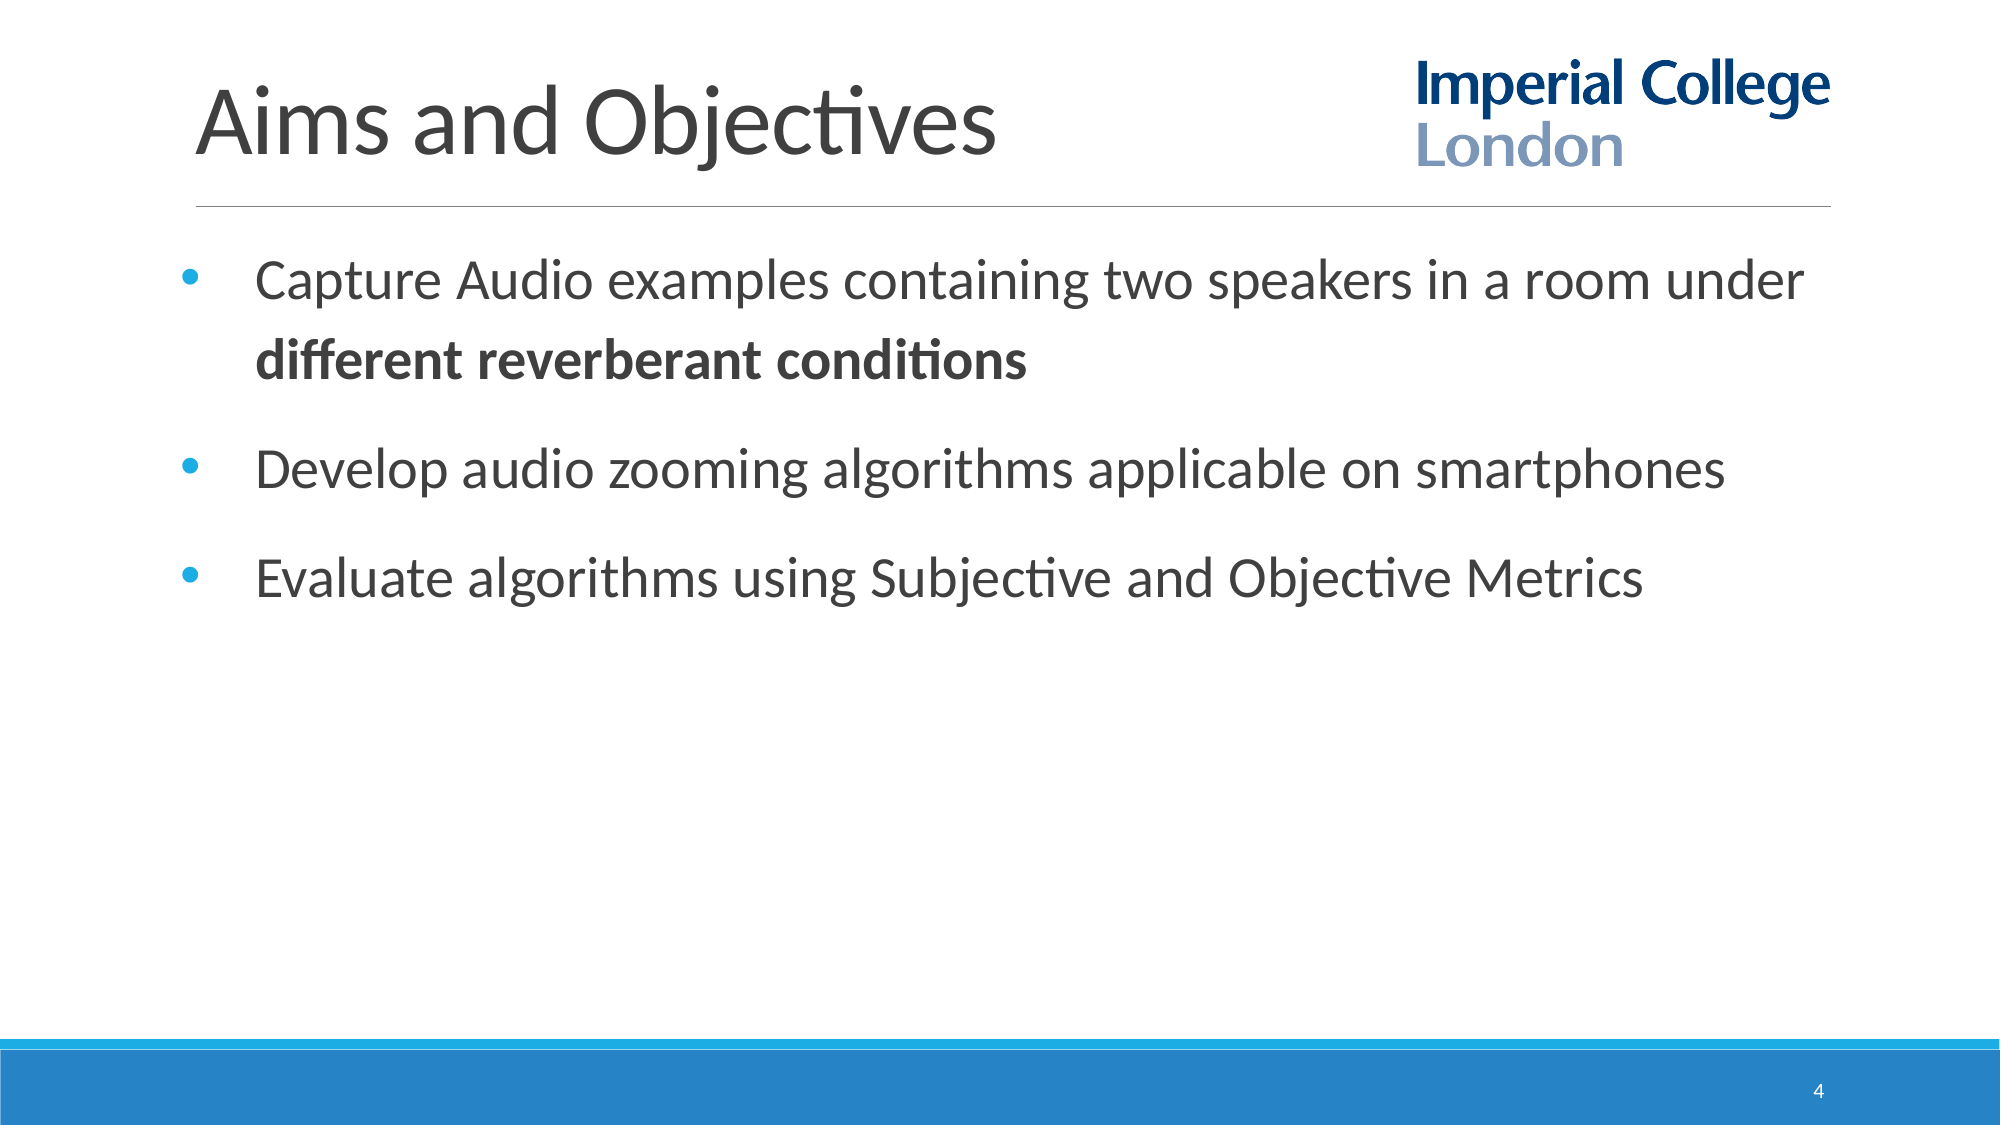

# Aims and Objectives
Capture Audio examples containing two speakers in a room under different reverberant conditions
Develop audio zooming algorithms applicable on smartphones
Evaluate algorithms using Subjective and Objective Metrics
4